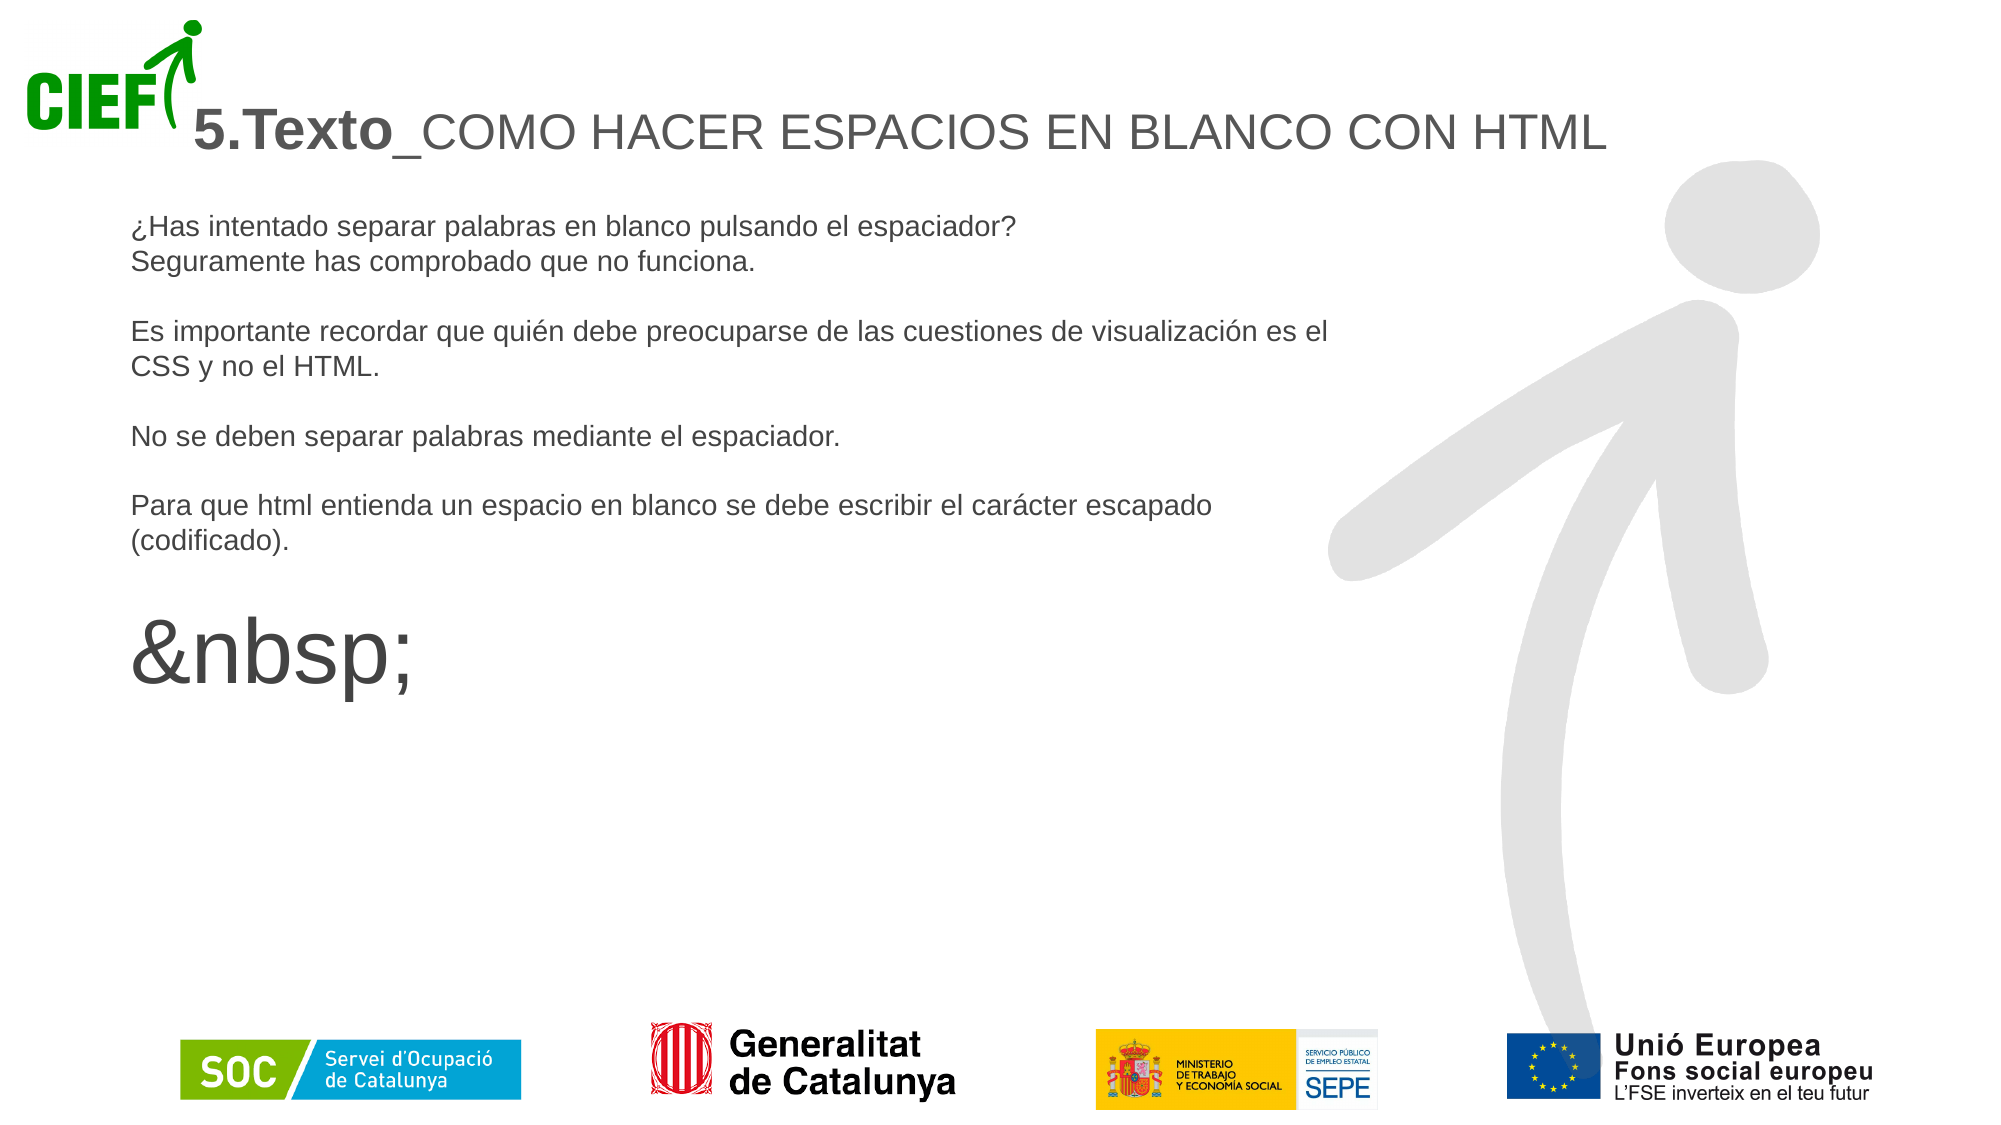

# 5.Texto_COMO HACER ESPACIOS EN BLANCO CON HTML
¿Has intentado separar palabras en blanco pulsando el espaciador?
Seguramente has comprobado que no funciona.
Es importante recordar que quién debe preocuparse de las cuestiones de visualización es el CSS y no el HTML.

No se deben separar palabras mediante el espaciador.

Para que html entienda un espacio en blanco se debe escribir el carácter escapado (codificado).

&nbsp;

54